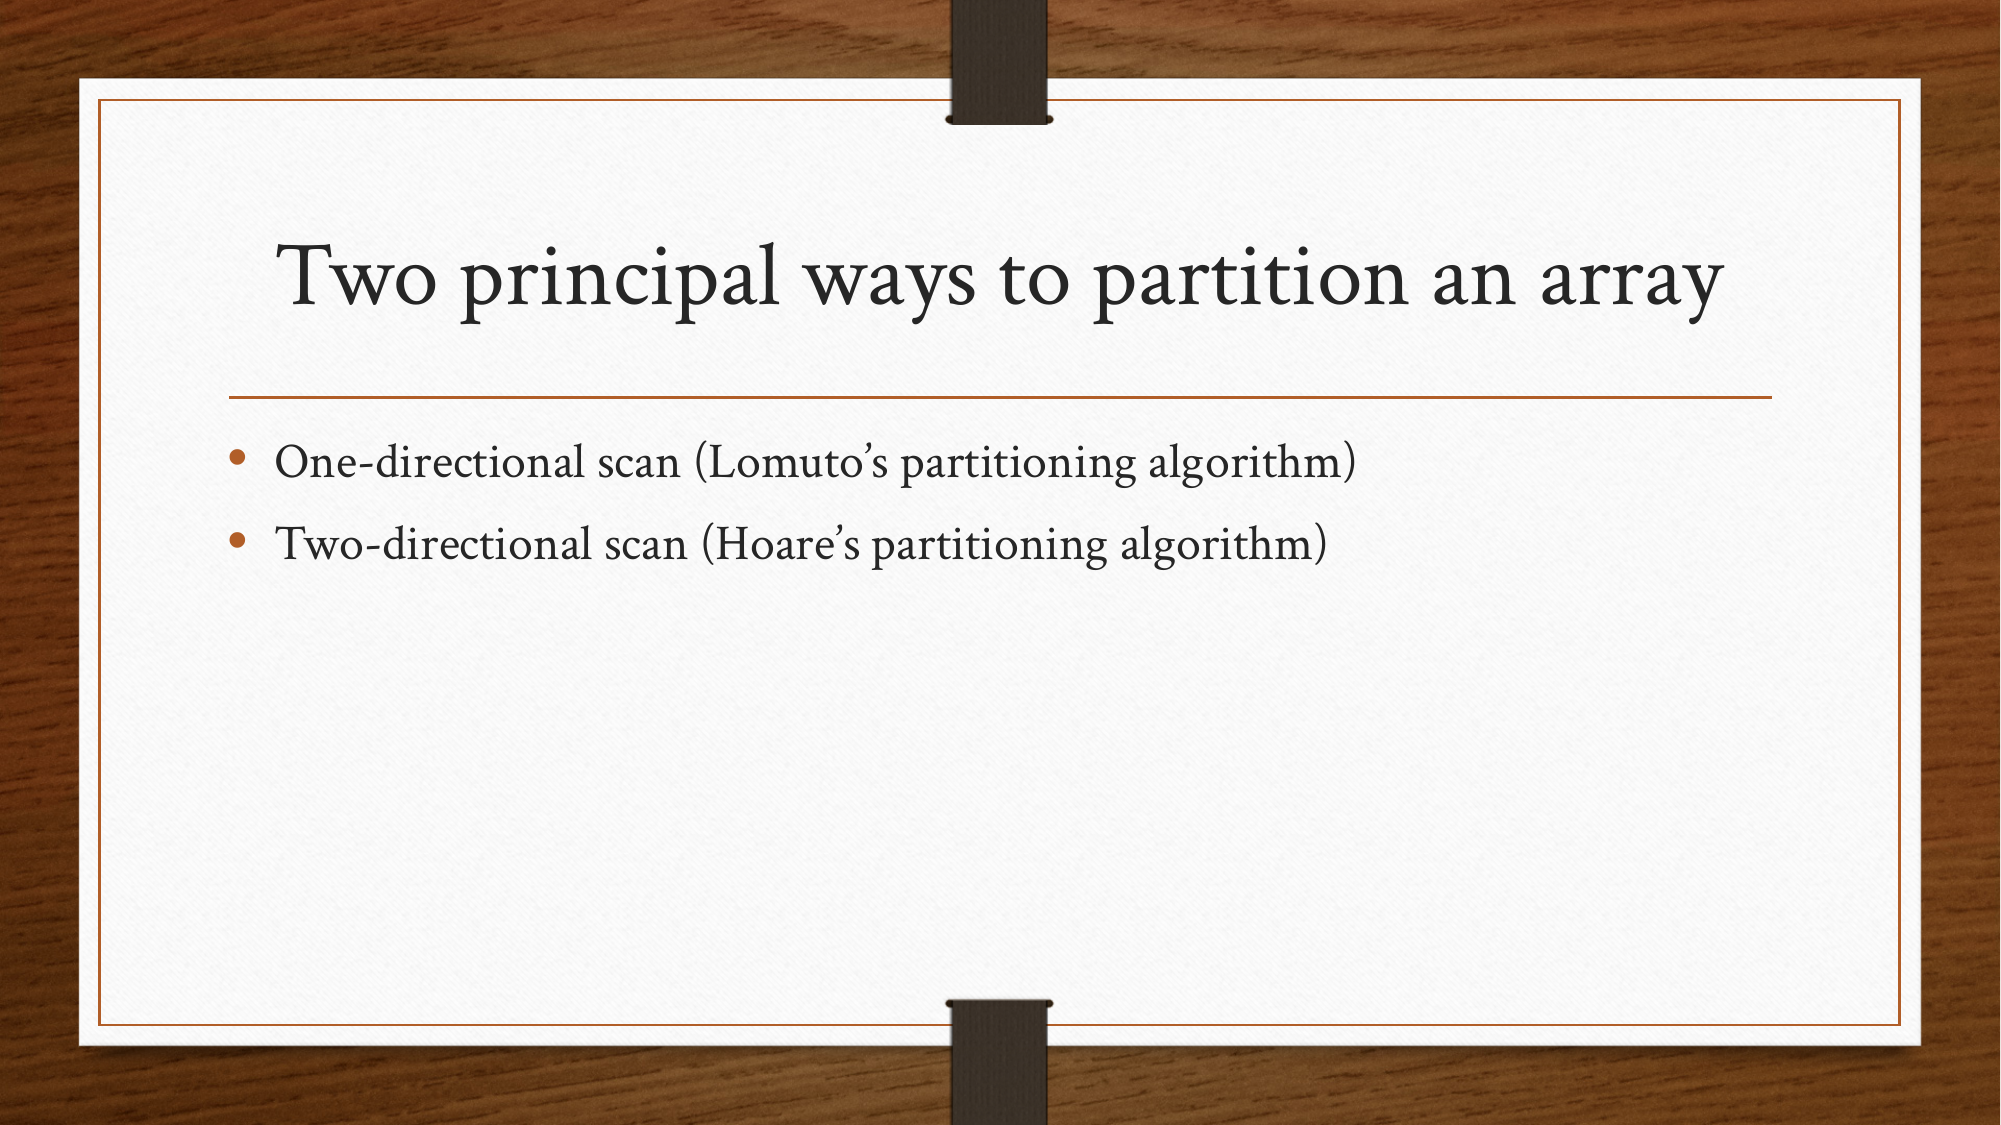

# Two principal ways to partition an array
One-directional scan (Lomuto’s partitioning algorithm)
Two-directional scan (Hoare’s partitioning algorithm)